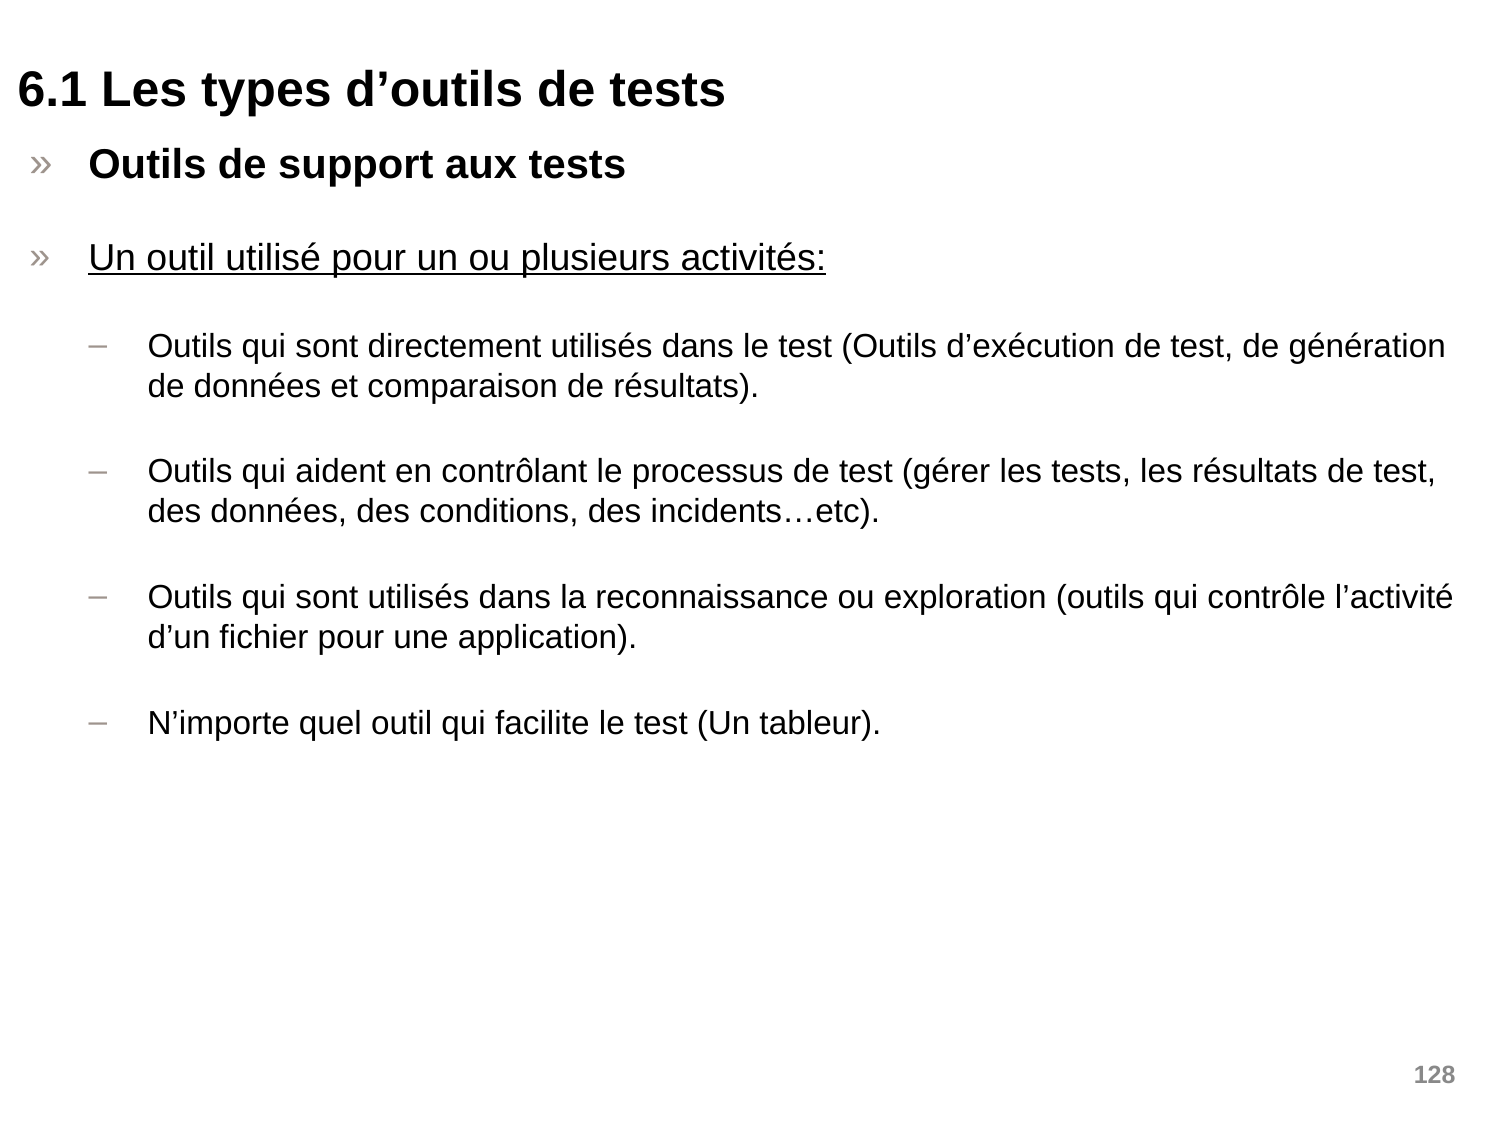

6.1 Les types d’outils de tests
Outils de support aux tests
Un outil utilisé pour un ou plusieurs activités:
Outils qui sont directement utilisés dans le test (Outils d’exécution de test, de génération de données et comparaison de résultats).
Outils qui aident en contrôlant le processus de test (gérer les tests, les résultats de test, des données, des conditions, des incidents…etc).
Outils qui sont utilisés dans la reconnaissance ou exploration (outils qui contrôle l’activité d’un fichier pour une application).
N’importe quel outil qui facilite le test (Un tableur).

128